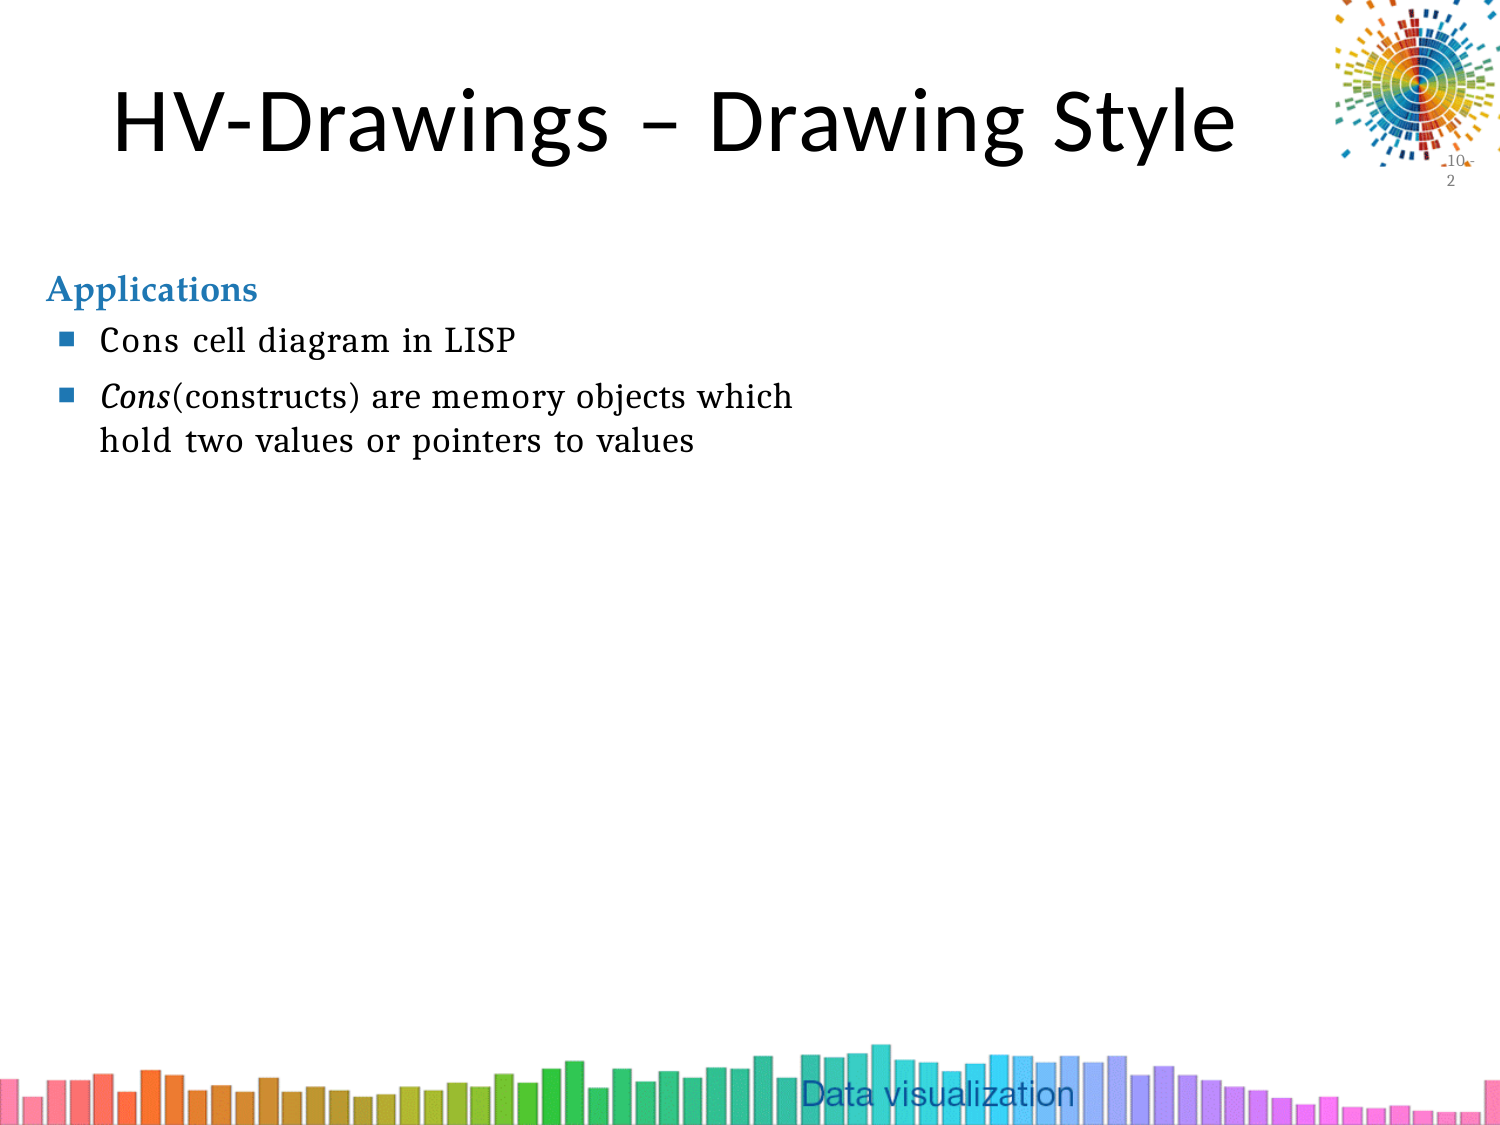

# HV-Drawings – Drawing Style
10 - 2
Applications
Cons cell diagram in LISP
Cons(constructs) are memory objects which hold two values or pointers to values